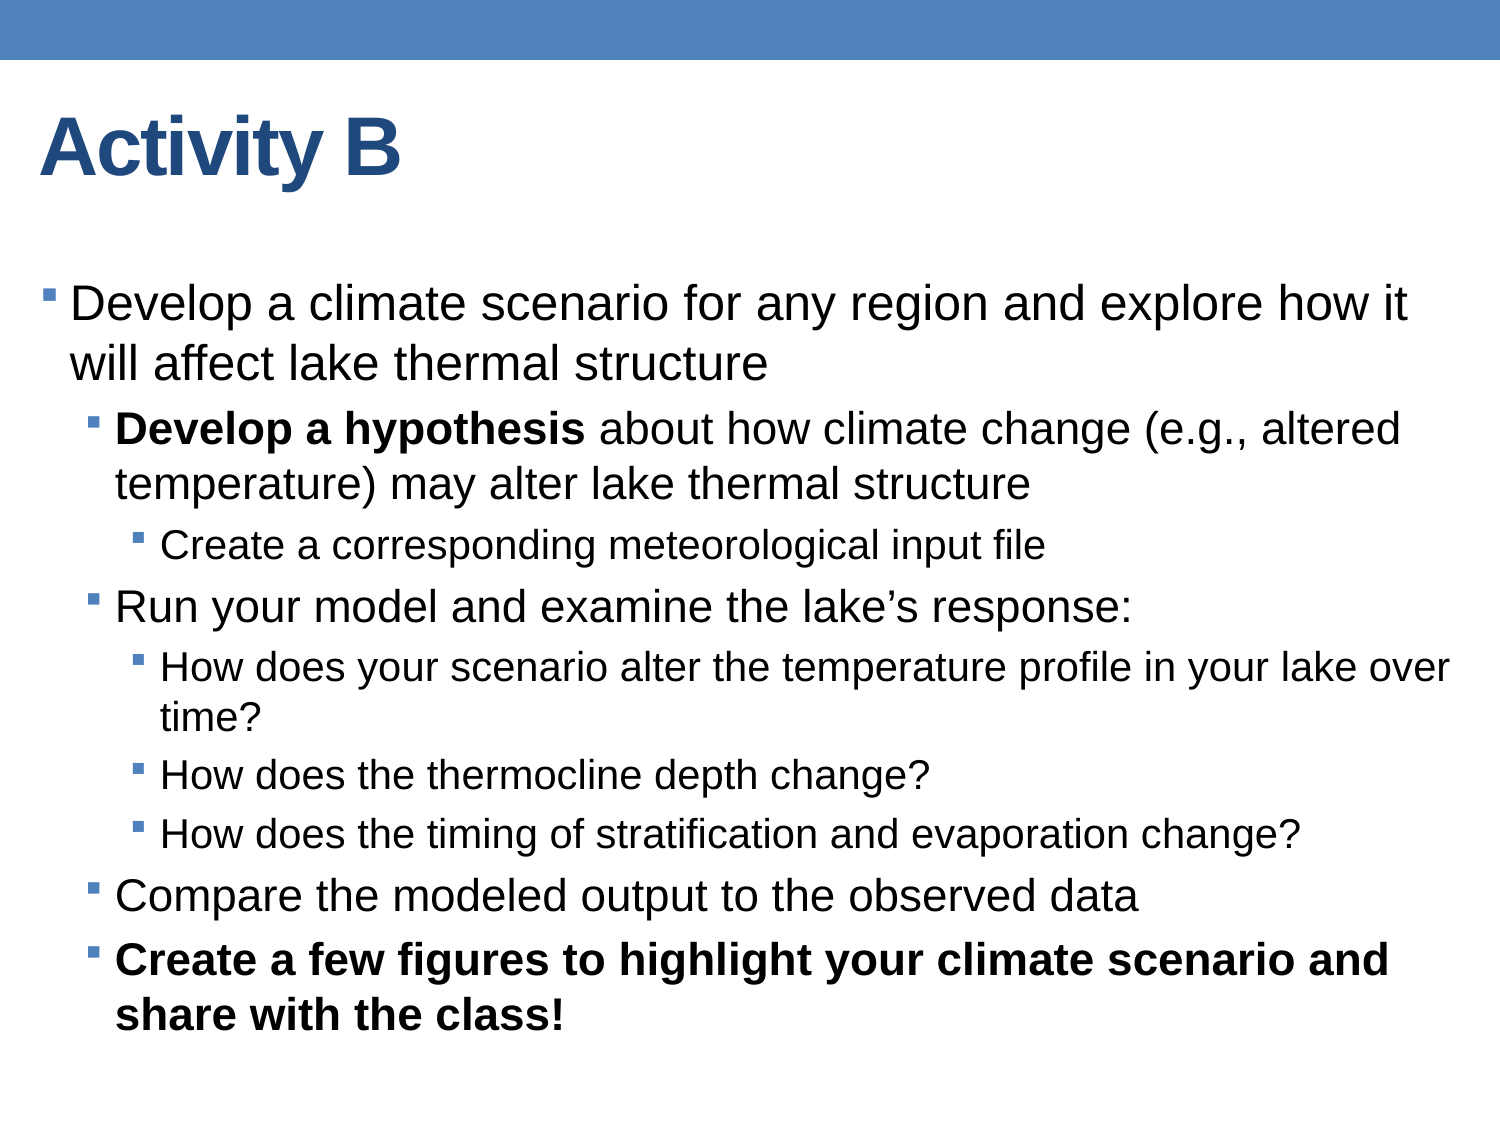

# Activity B
Develop a climate scenario for any region and explore how it will affect lake thermal structure
Develop a hypothesis about how climate change (e.g., altered temperature) may alter lake thermal structure
Create a corresponding meteorological input file
Run your model and examine the lake’s response:
How does your scenario alter the temperature profile in your lake over time?
How does the thermocline depth change?
How does the timing of stratification and evaporation change?
Compare the modeled output to the observed data
Create a few figures to highlight your climate scenario and share with the class!